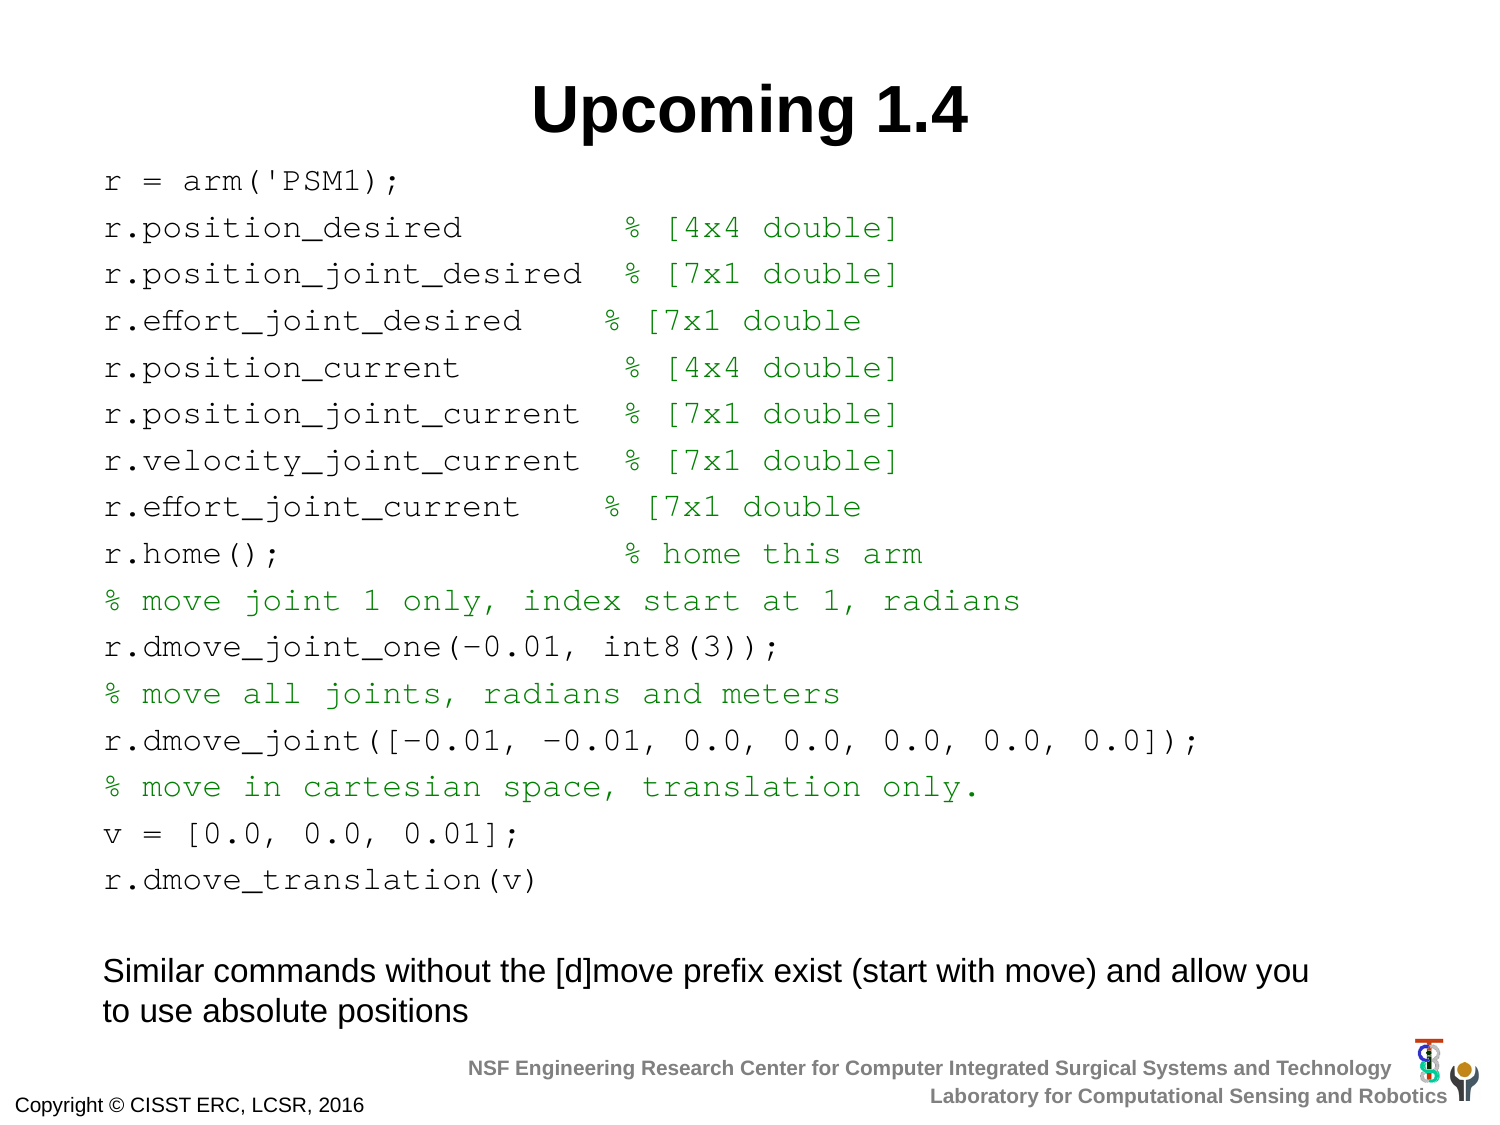

# Upcoming 1.4
r = arm('PSM1);
r.position_desired        % [4x4 double]
r.position_joint_desired  % [7x1 double]
r.effort_joint_desired    % [7x1 double
r.position_current        % [4x4 double]
r.position_joint_current  % [7x1 double]
r.velocity_joint_current  % [7x1 double]
r.effort_joint_current    % [7x1 double
r.home();                 % home this arm
% move joint 1 only, index start at 1, radians
r.dmove_joint_one(-0.01, int8(3));
% move all joints, radians and meters
r.dmove_joint([-0.01, -0.01, 0.0, 0.0, 0.0, 0.0, 0.0]);
% move in cartesian space, translation only.
v = [0.0, 0.0, 0.01];
r.dmove_translation(v)

Similar commands without the [d]move prefix exist (start with move) and allow you to use absolute positions